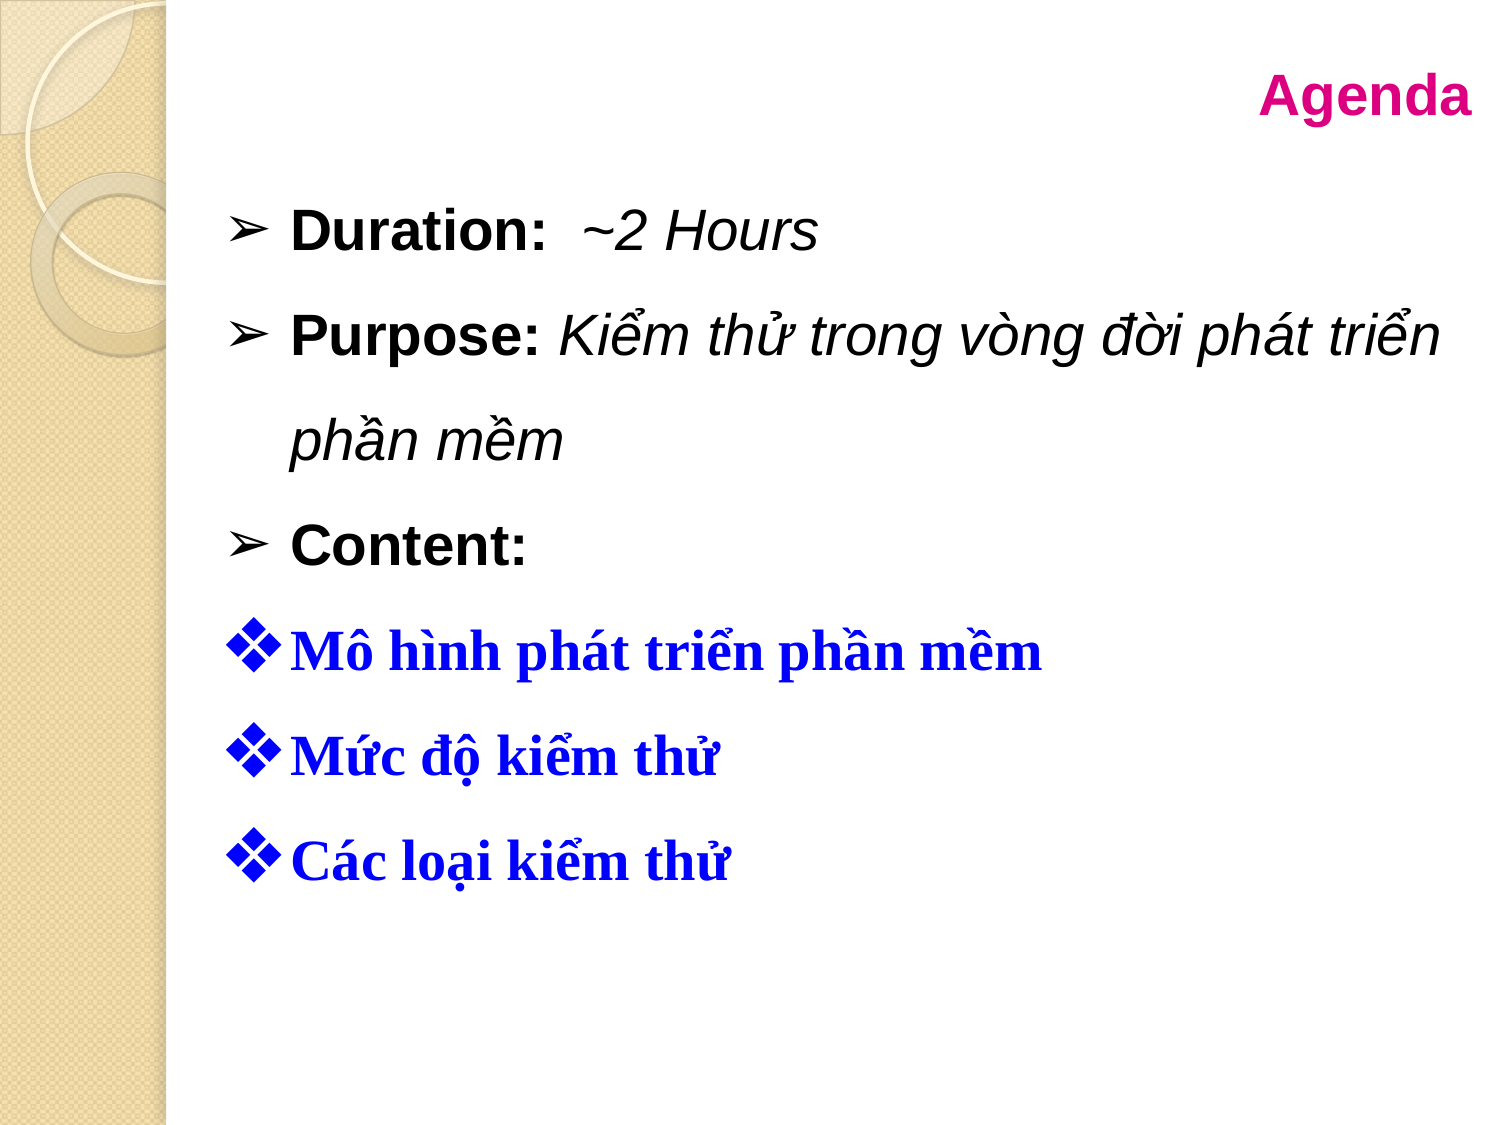

Agenda
Duration:  ~2 Hours
Purpose: Kiểm thử trong vòng đời phát triển phần mềm
Content:
Mô hình phát triển phần mềm
Mức độ kiểm thử
Các loại kiểm thử